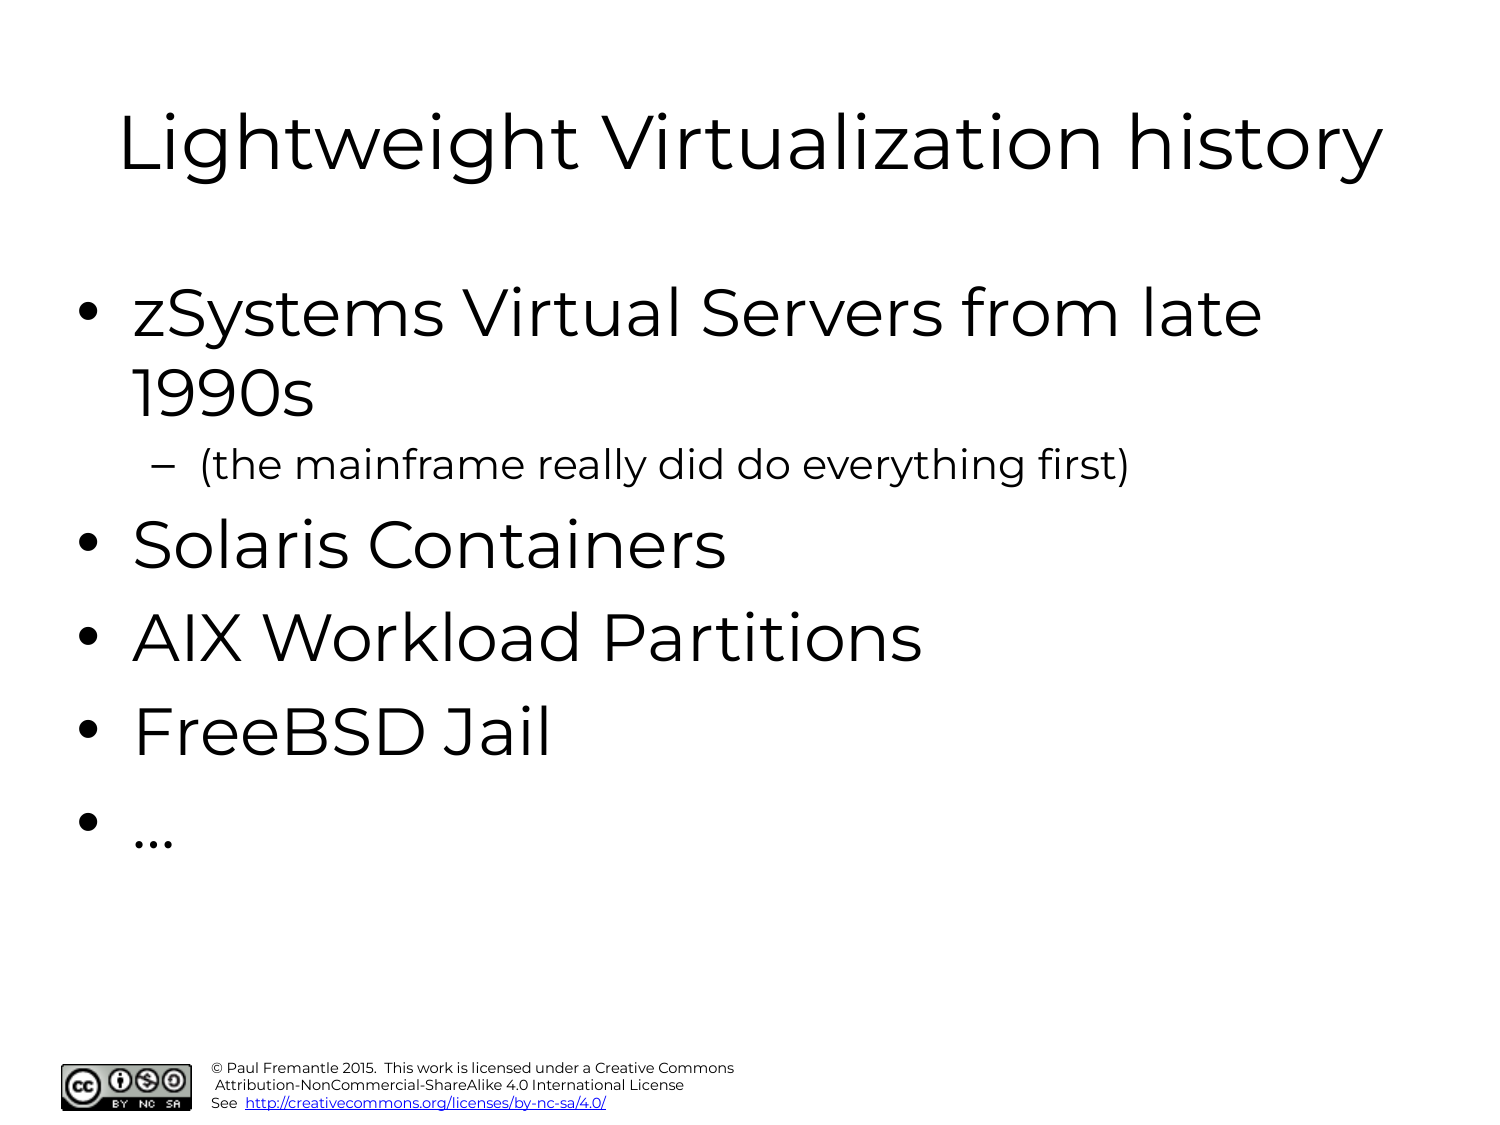

# Lightweight Virtualization history
zSystems Virtual Servers from late 1990s
(the mainframe really did do everything first)
Solaris Containers
AIX Workload Partitions
FreeBSD Jail
…